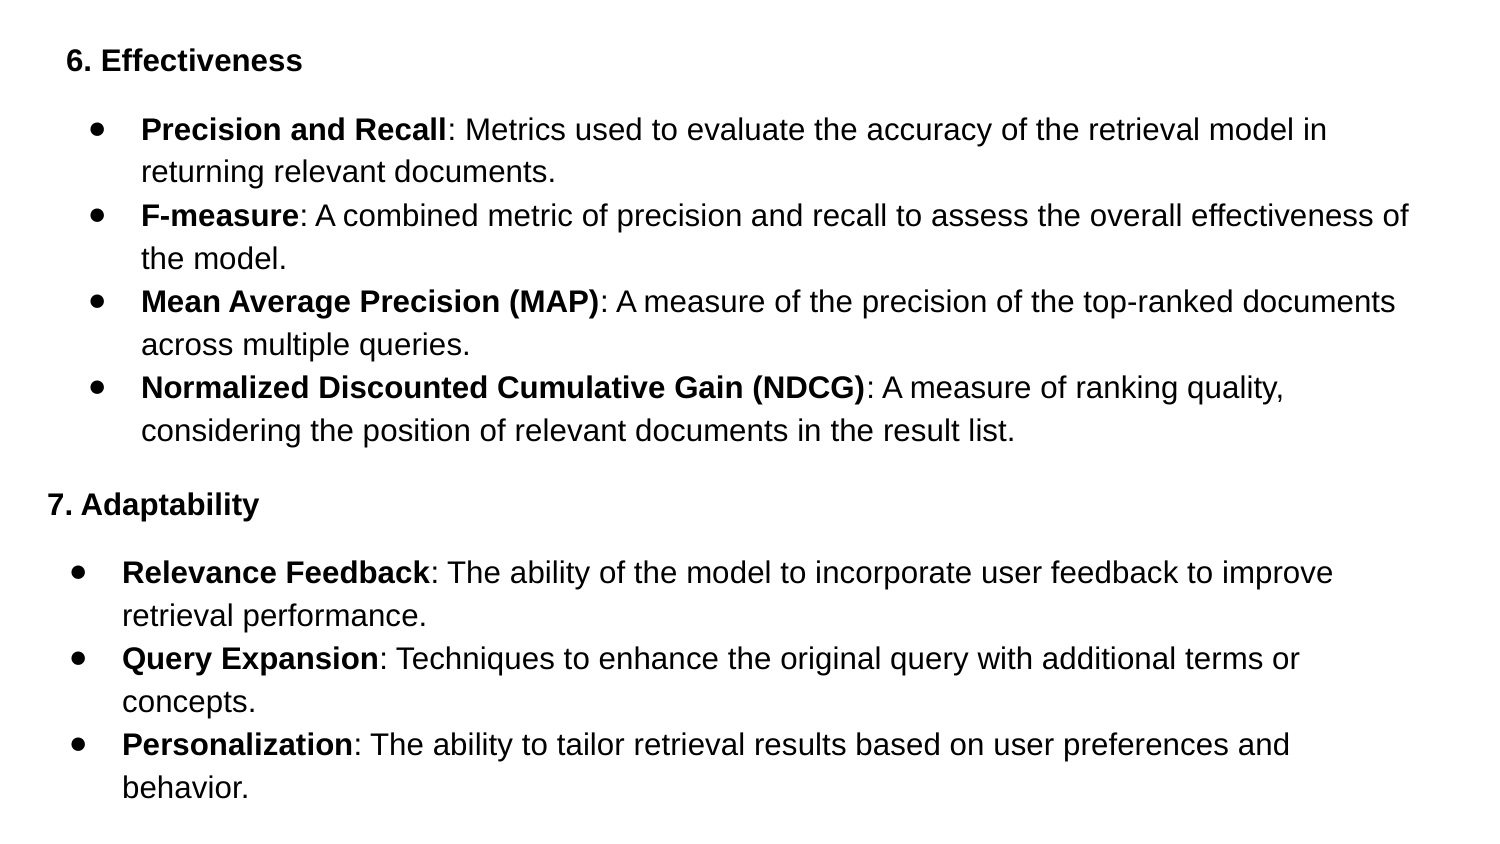

6. Effectiveness
Precision and Recall: Metrics used to evaluate the accuracy of the retrieval model in returning relevant documents.
F-measure: A combined metric of precision and recall to assess the overall effectiveness of the model.
Mean Average Precision (MAP): A measure of the precision of the top-ranked documents across multiple queries.
Normalized Discounted Cumulative Gain (NDCG): A measure of ranking quality, considering the position of relevant documents in the result list.

7. Adaptability
Relevance Feedback: The ability of the model to incorporate user feedback to improve retrieval performance.
Query Expansion: Techniques to enhance the original query with additional terms or concepts.
Personalization: The ability to tailor retrieval results based on user preferences and behavior.